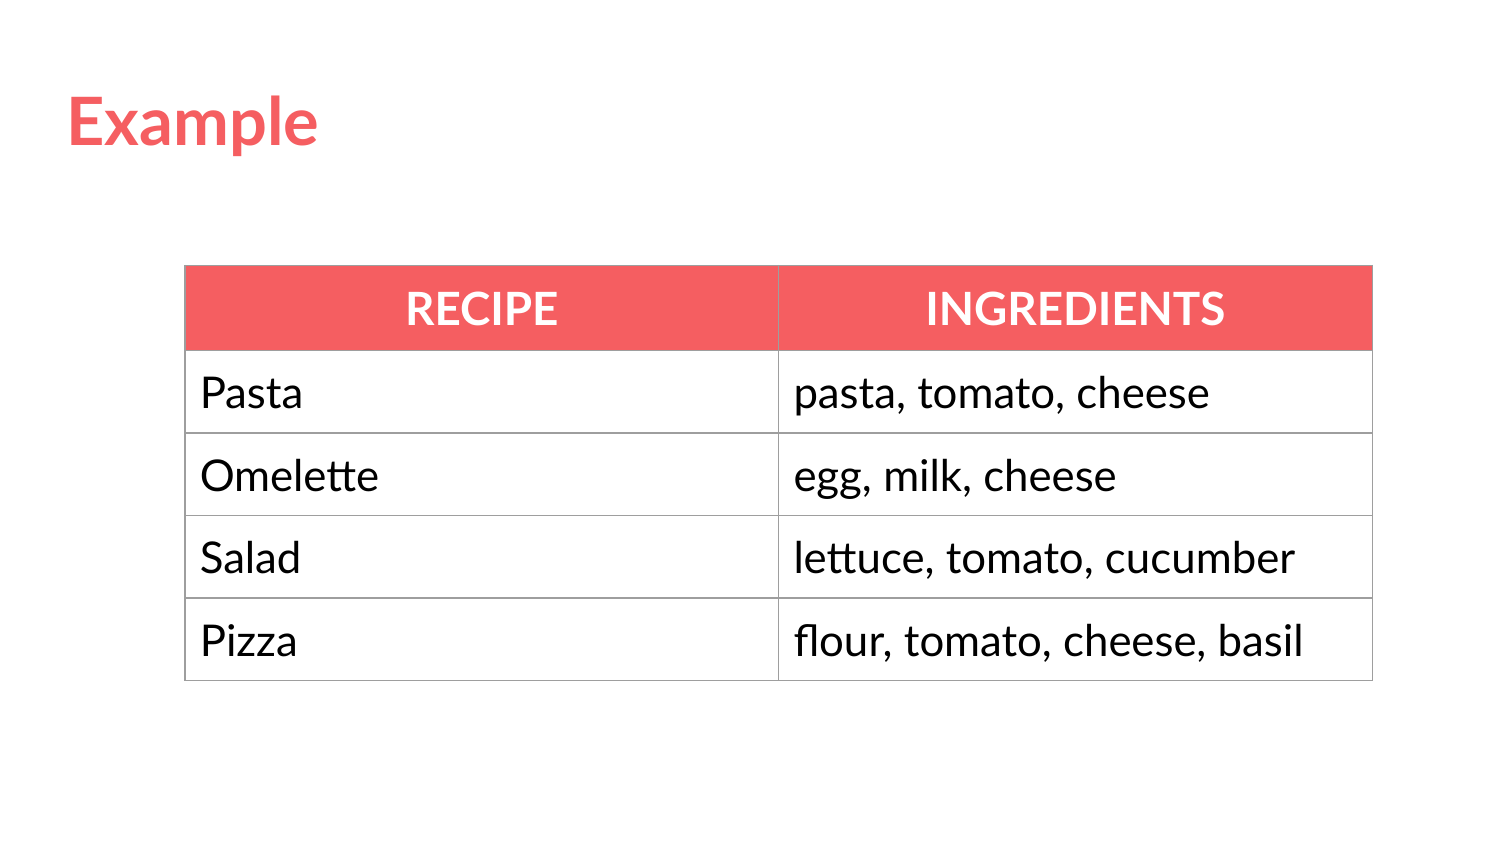

Example
| RECIPE | INGREDIENTS |
| --- | --- |
| Pasta | pasta, tomato, cheese |
| Omelette | egg, milk, cheese |
| Salad | lettuce, tomato, cucumber |
| Pizza | flour, tomato, cheese, basil |